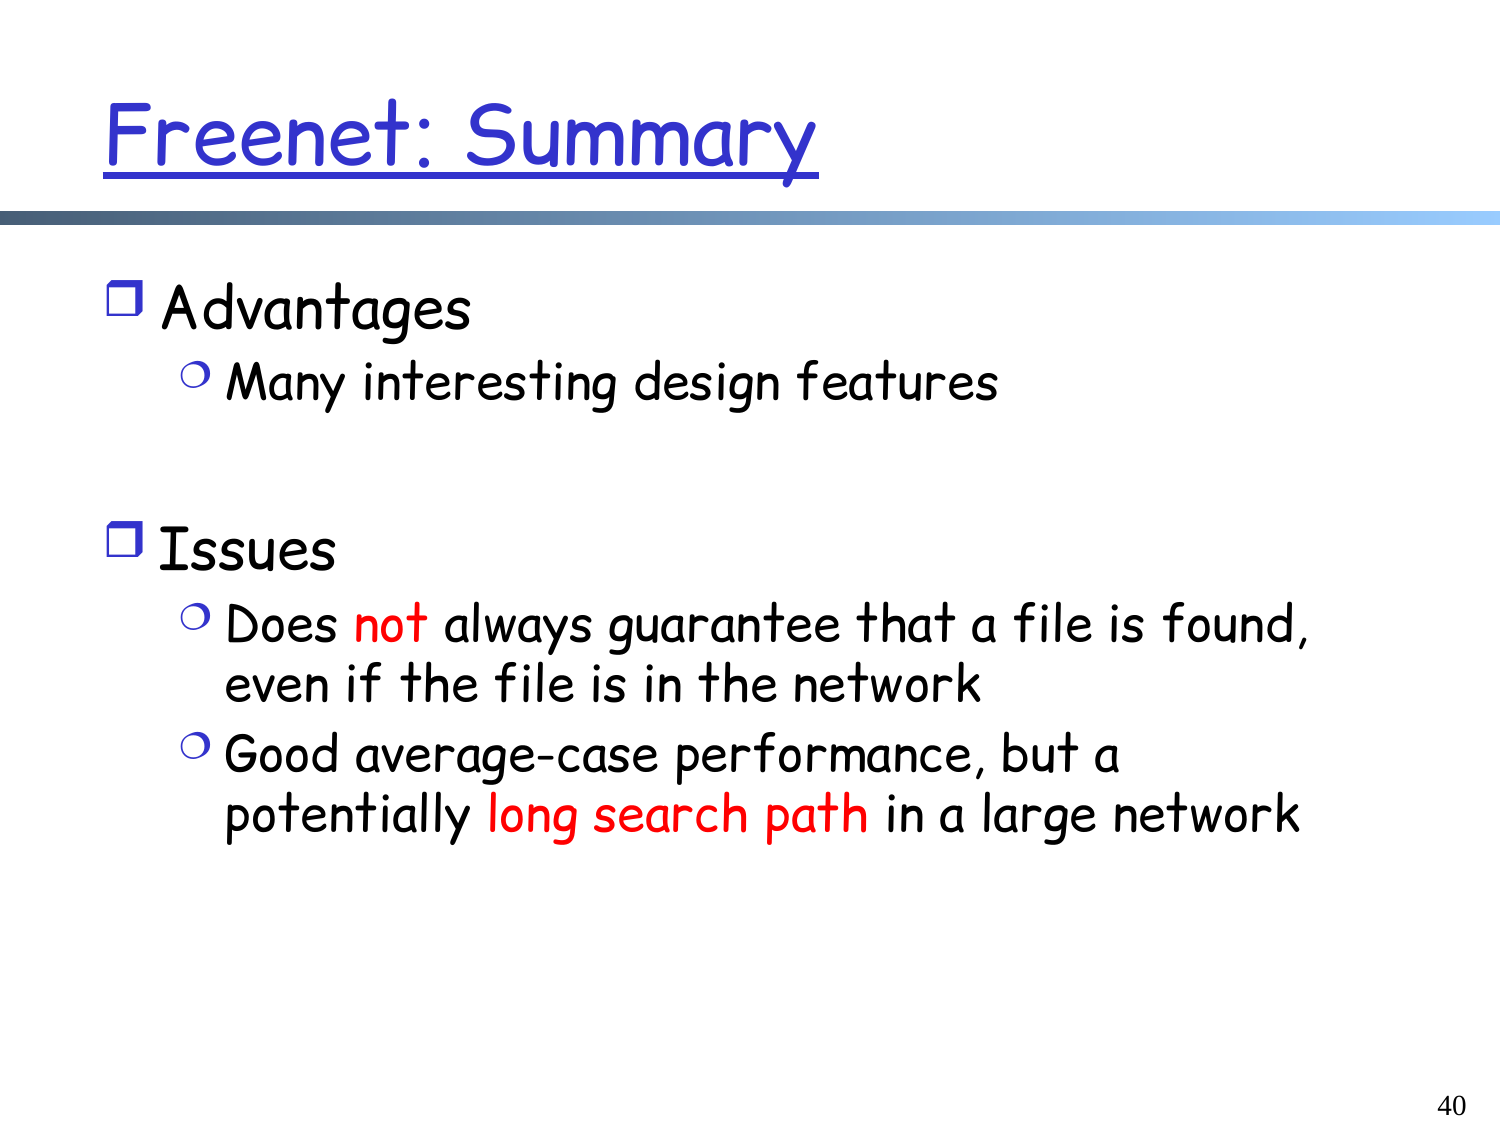

# Freenet: Summary
Advantages
Many interesting design features

Issues
Does not always guarantee that a file is found, even if the file is in the network
Good average-case performance, but a potentially long search path in a large network
40